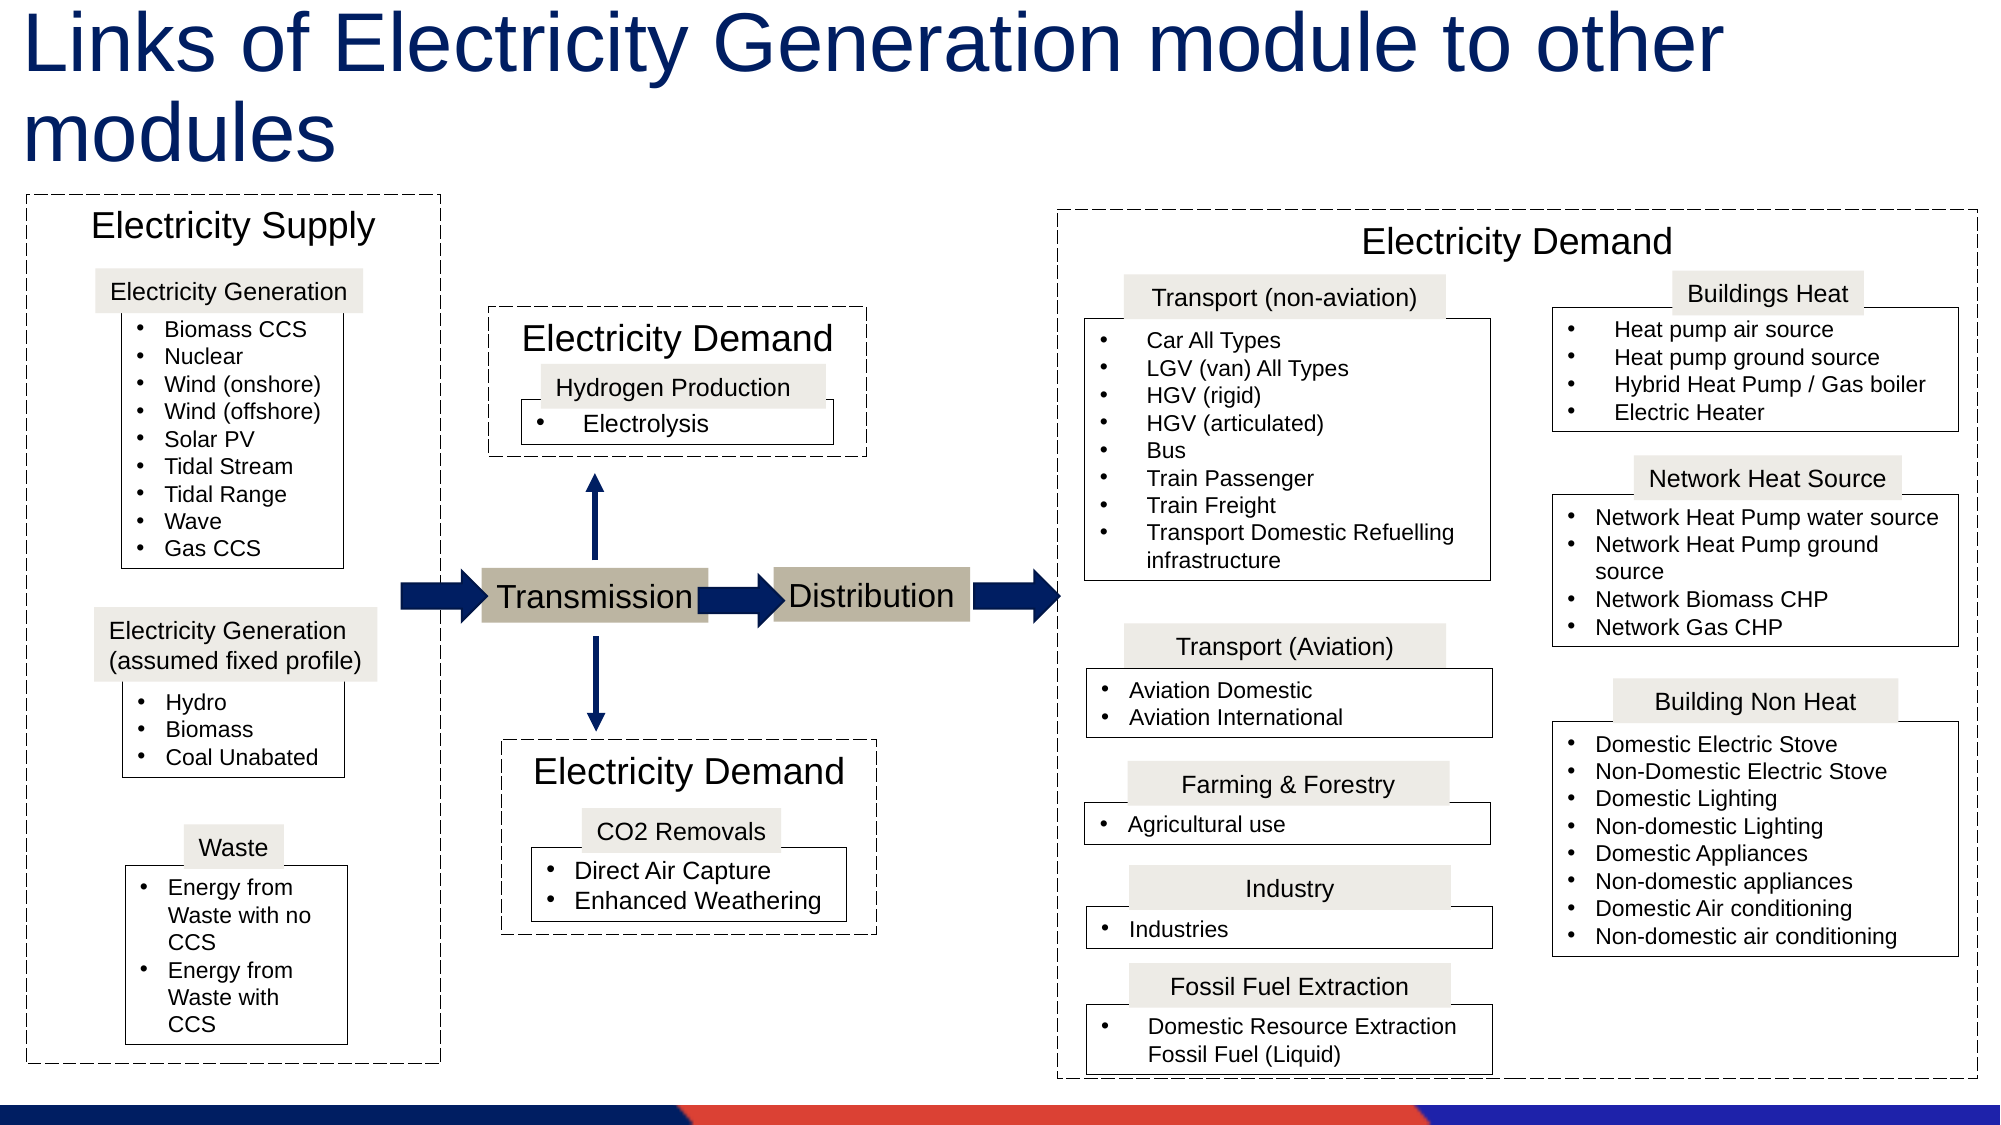

# Links of Electricity Generation module to other modules
Electricity Supply

Electricity Demand

Electricity Generation
Buildings Heat
Transport (non-aviation)
Electricity Demand

Biomass CCS
Nuclear
Wind (onshore)
Wind (offshore)
Solar PV
Tidal Stream
Tidal Range
Wave
Gas CCS
Heat pump air source
Heat pump ground source
Hybrid Heat Pump / Gas boiler
Electric Heater
Car All Types
LGV (van) All Types
HGV (rigid)
HGV (articulated)
Bus
Train Passenger
Train Freight
Transport Domestic Refuelling infrastructure
Hydrogen Production
Electrolysis
Network Heat Source
Network Heat Pump water source
Network Heat Pump ground source
Network Biomass CHP
Network Gas CHP
Distribution
Transmission

Electricity Generation
(assumed fixed profile)
Transport (Aviation)
Aviation Domestic
Aviation International
Building Non Heat
Hydro
Biomass
Coal Unabated
Domestic Electric Stove
Non-Domestic Electric Stove
Domestic Lighting
Non-domestic Lighting
Domestic Appliances
Non-domestic appliances
Domestic Air conditioning
Non-domestic air conditioning
Electricity Demand

Farming & Forestry
Agricultural use
CO2 Removals
Waste
Direct Air Capture
Enhanced Weathering
Industry
Energy from Waste with no CCS
Energy from Waste with CCS
Industries
Fossil Fuel Extraction
Domestic Resource Extraction Fossil Fuel (Liquid)